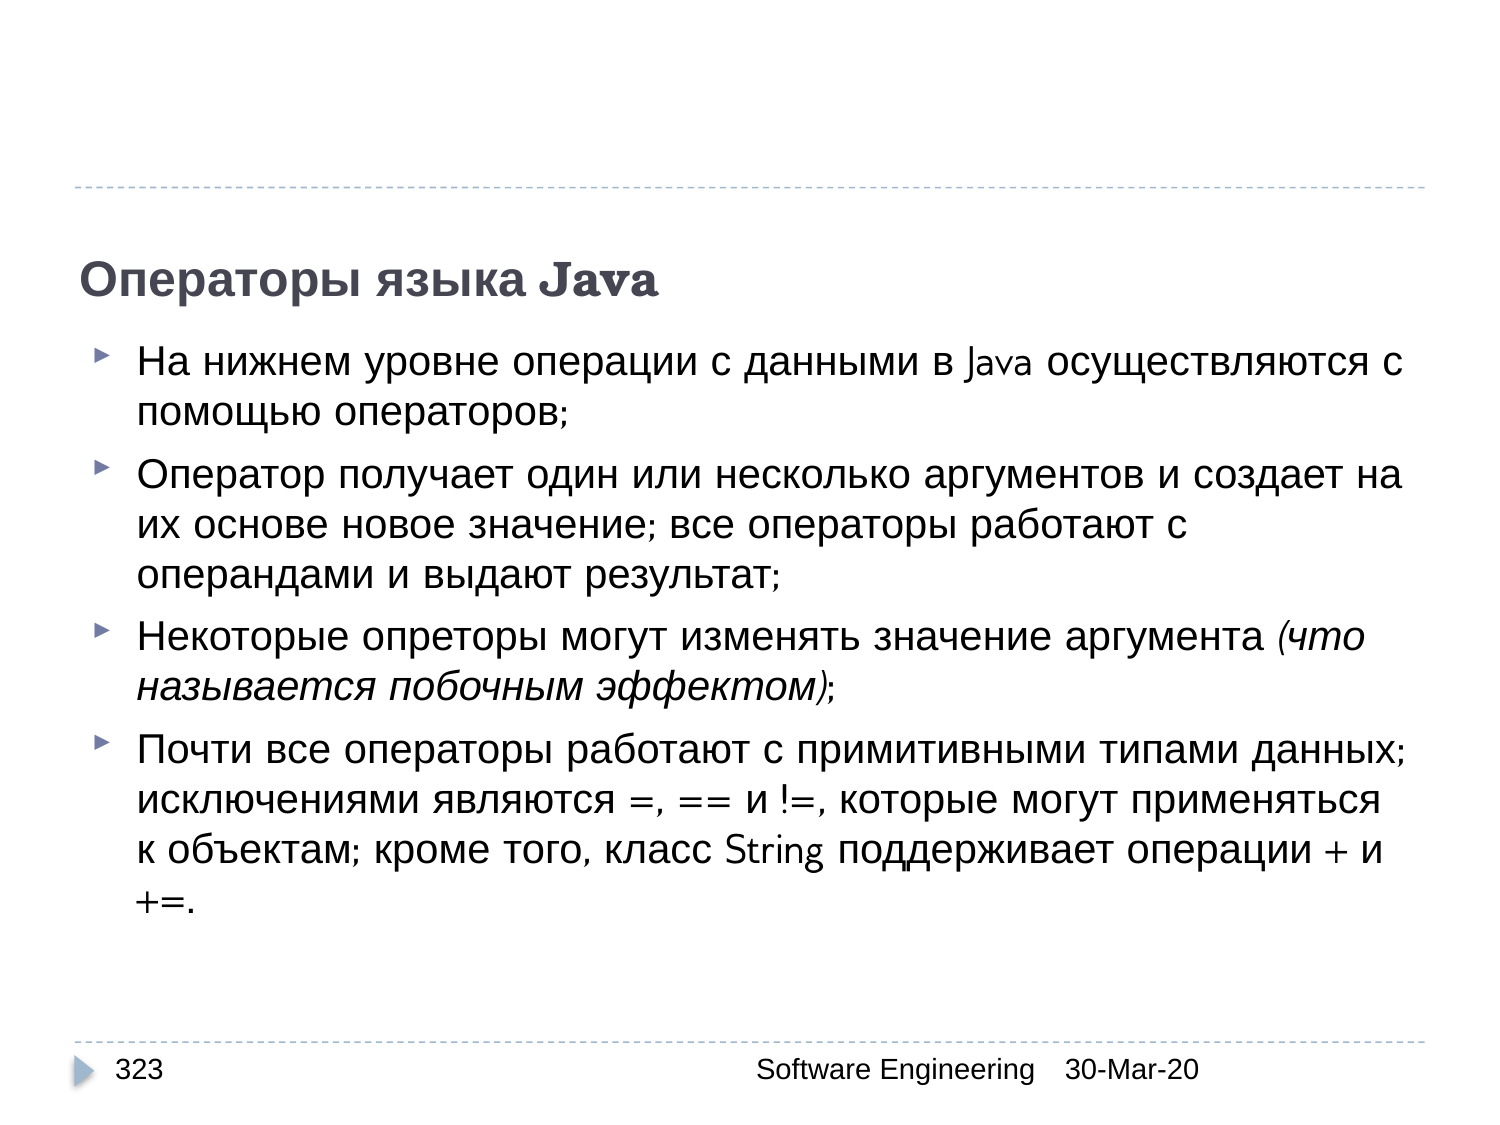

# Операторы языка Java
На нижнем уровне операции с данными в Java осуществляются с помощью операторов;
Оператор получает один или несколько аргументов и создает на их основе новое значение; все операторы работают с операндами и выдают результат;
Некоторые опреторы могут изменять значение аргумента (что называется побочным эффектом);
Почти все операторы работают с примитивными типами данных; исключениями являются =, == и !=, которые могут применяться к объектам; кроме того, класс String поддерживает операции + и +=.
323
Software Engineering
30-Mar-20